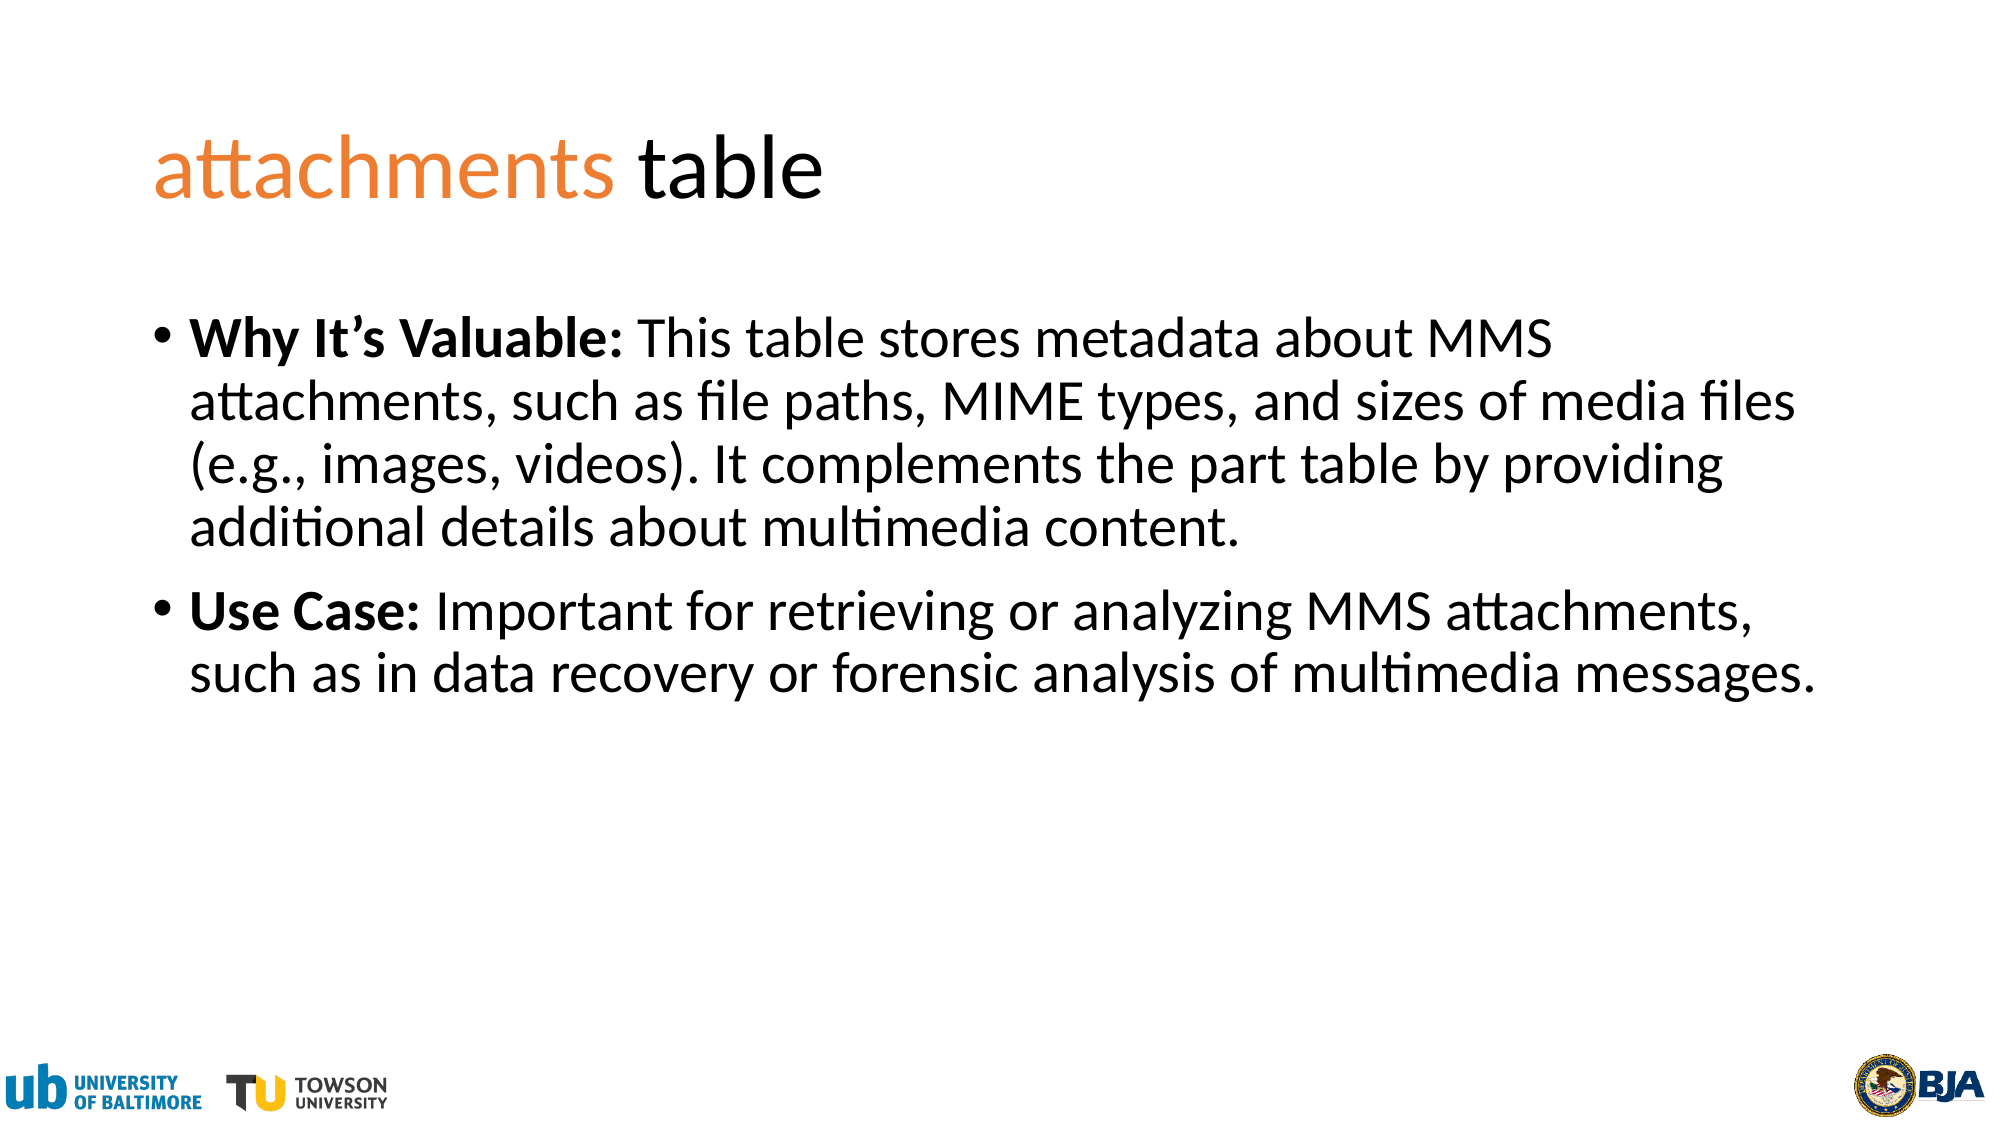

# attachments table
Why It’s Valuable: This table stores metadata about MMS attachments, such as file paths, MIME types, and sizes of media files (e.g., images, videos). It complements the part table by providing additional details about multimedia content.
Use Case: Important for retrieving or analyzing MMS attachments, such as in data recovery or forensic analysis of multimedia messages.